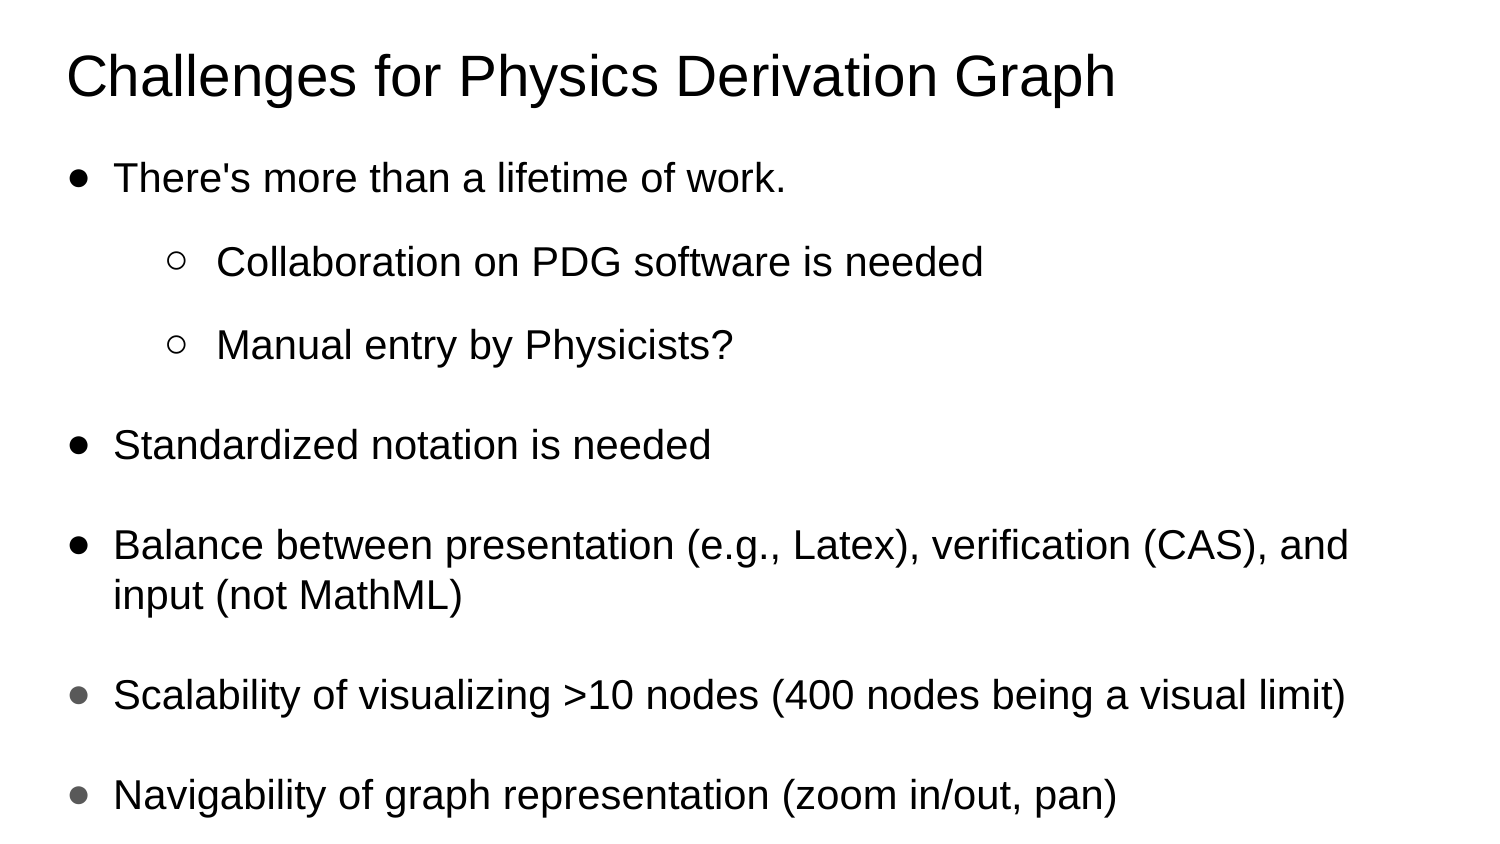

# Challenges for Physics Derivation Graph
There's more than a lifetime of work.
Collaboration on PDG software is needed
Manual entry by Physicists?

Standardized notation is needed

Balance between presentation (e.g., Latex), verification (CAS), and input (not MathML)

Scalability of visualizing >10 nodes (400 nodes being a visual limit)

Navigability of graph representation (zoom in/out, pan)